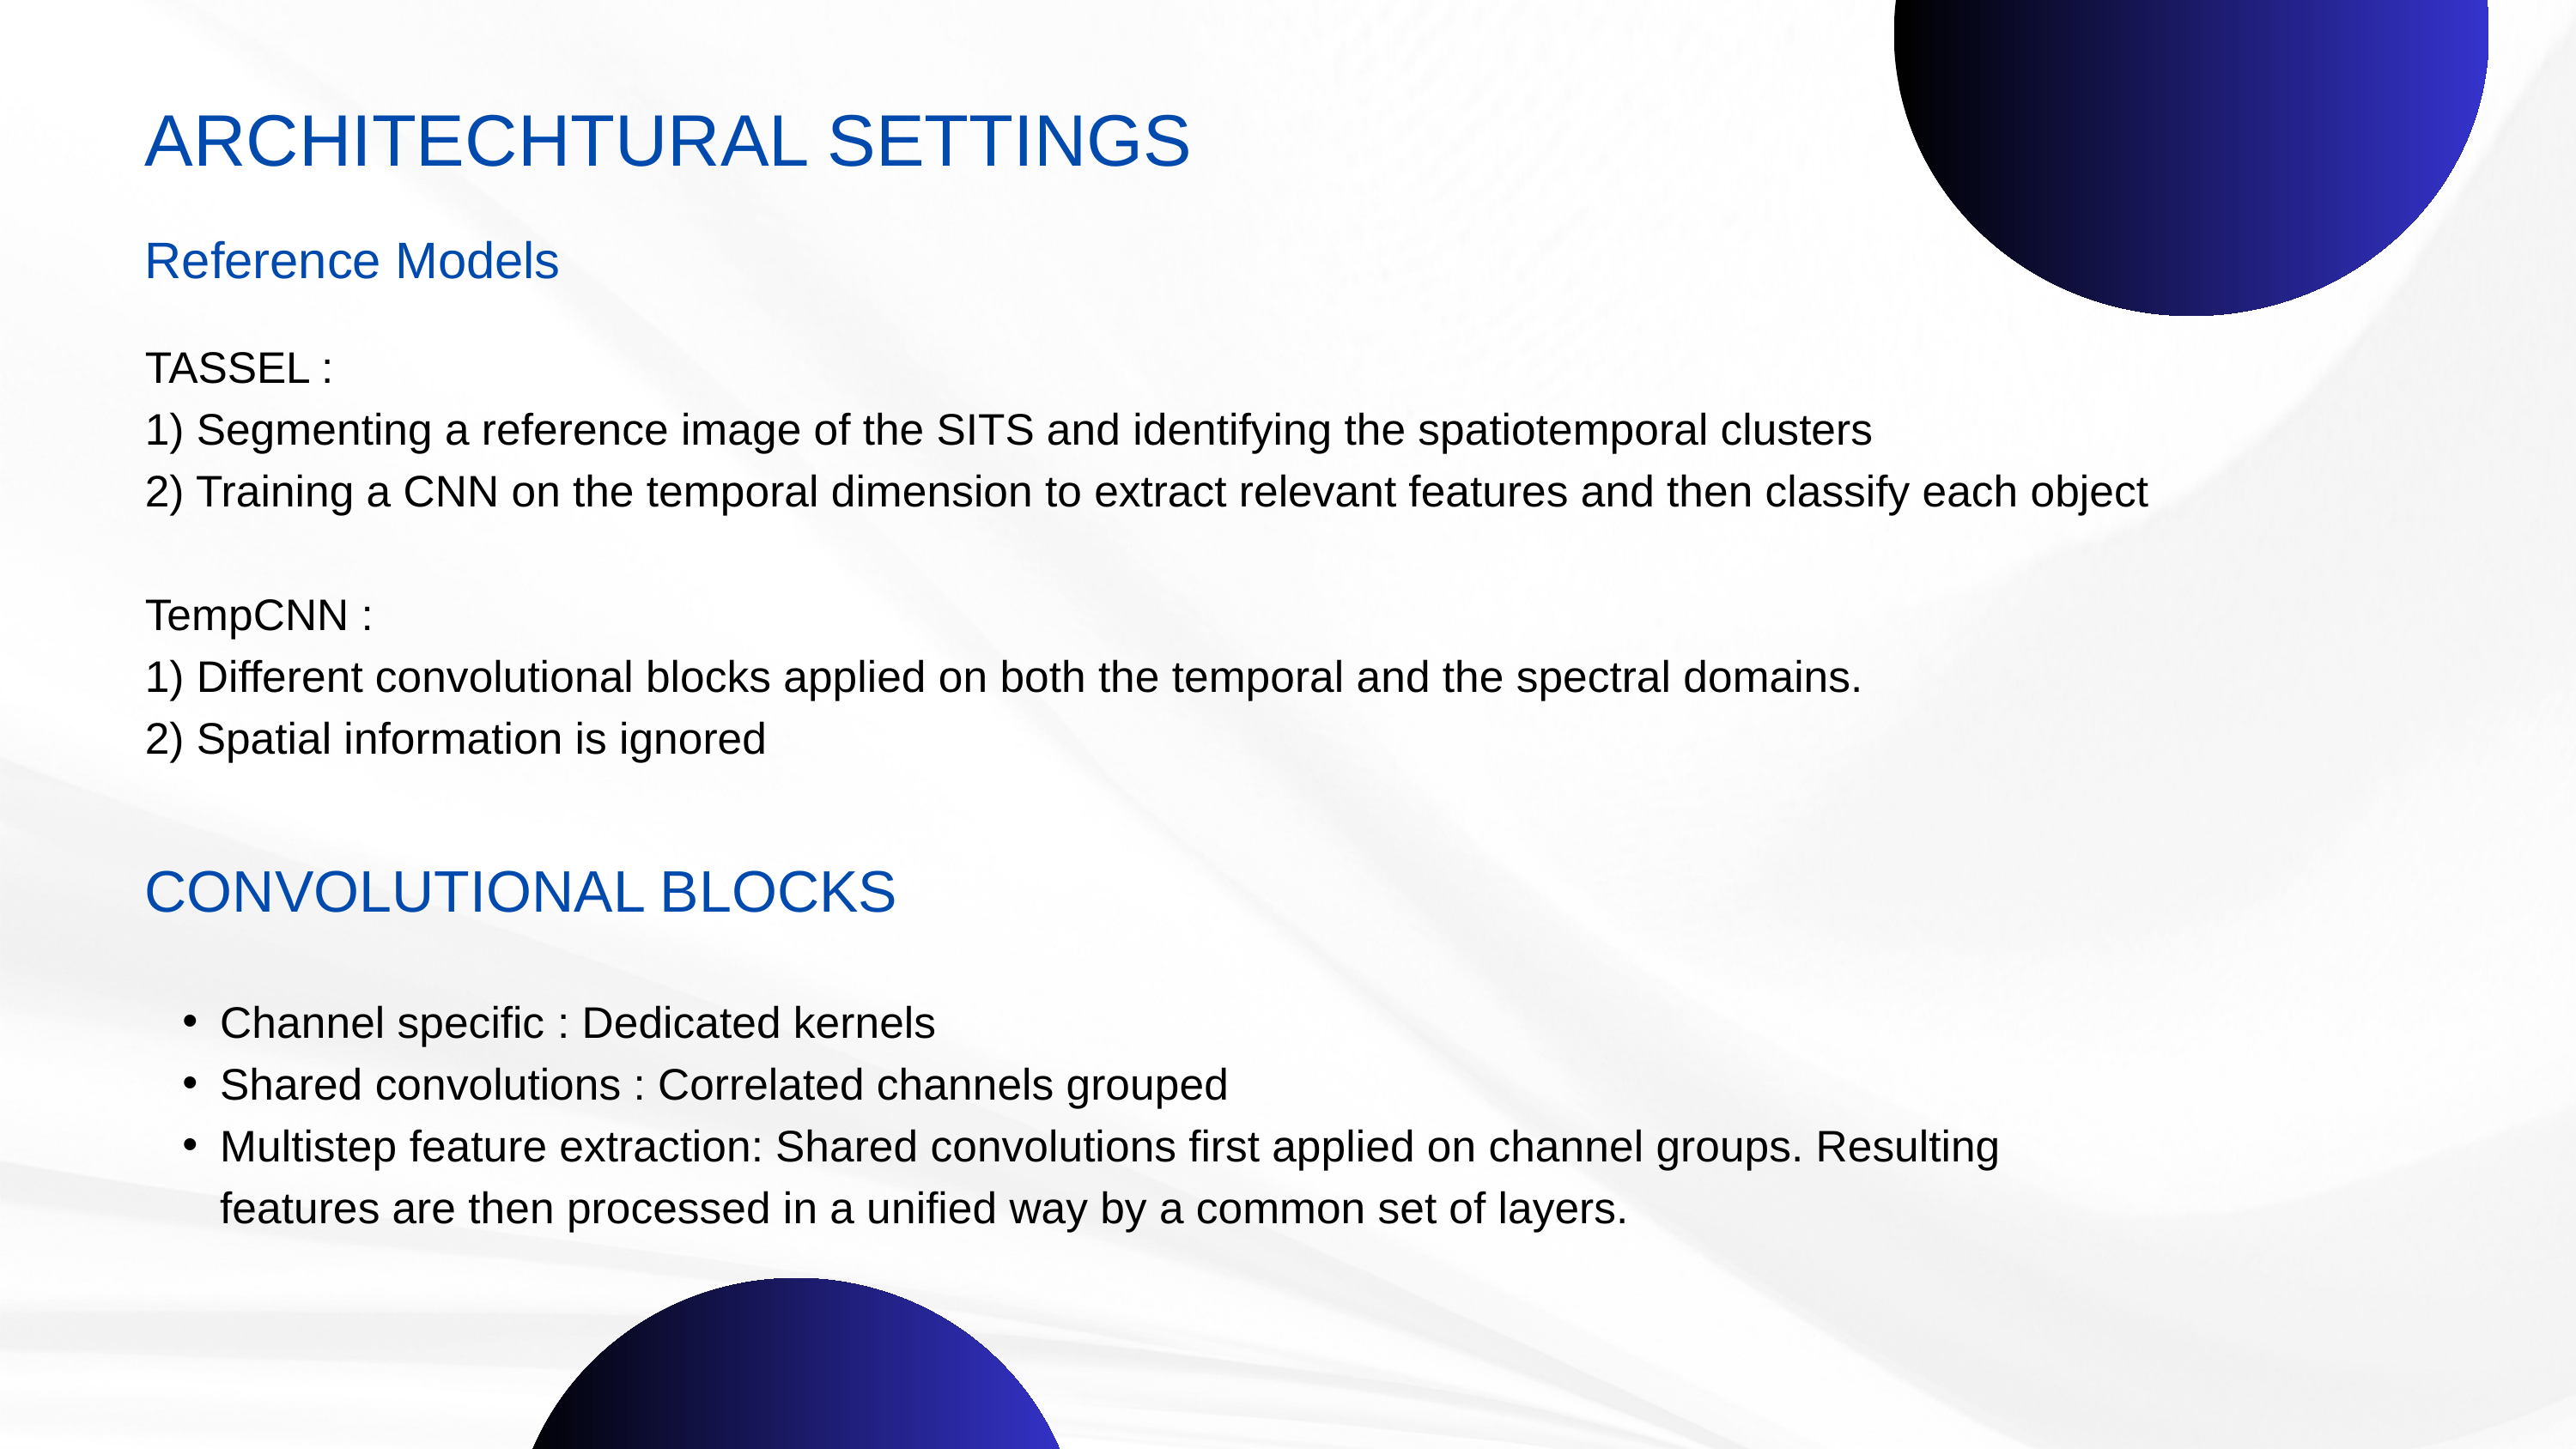

ARCHITECHTURAL SETTINGS
Reference Models

TASSEL :
1) Segmenting a reference image of the SITS and identifying the spatiotemporal clusters
2) Training a CNN on the temporal dimension to extract relevant features and then classify each object

TempCNN :
1) Different convolutional blocks applied on both the temporal and the spectral domains.
2) Spatial information is ignored

CONVOLUTIONAL BLOCKS

Channel specific : Dedicated kernels
Shared convolutions : Correlated channels grouped
Multistep feature extraction: Shared convolutions first applied on channel groups. Resulting features are then processed in a unified way by a common set of layers.